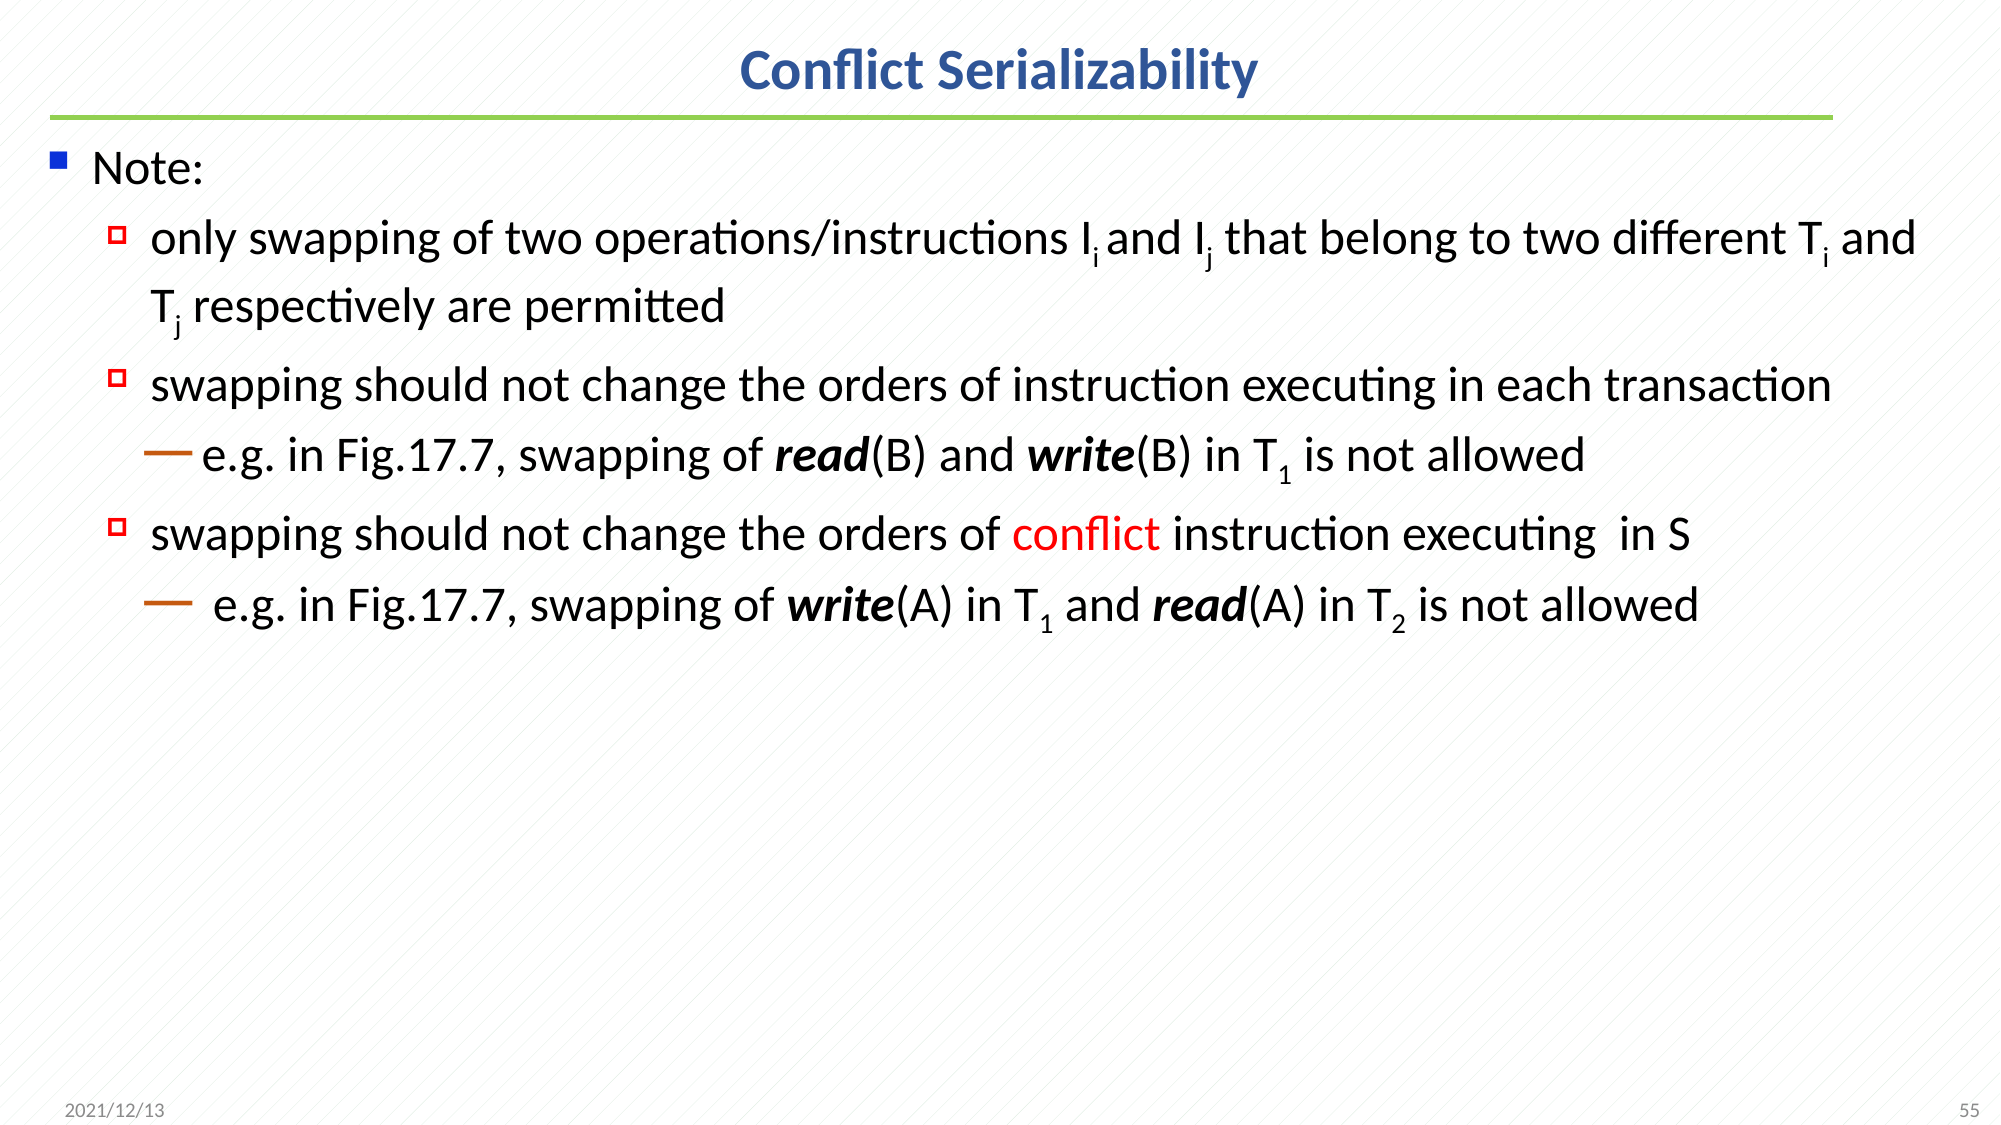

# Conflict Serializability
Note:
only swapping of two operations/instructions Ii and Ij that belong to two different Ti and Tj respectively are permitted
swapping should not change the orders of instruction executing in each transaction
e.g. in Fig.17.7, swapping of read(B) and write(B) in T1 is not allowed
swapping should not change the orders of conflict instruction executing  in S
 e.g. in Fig.17.7, swapping of write(A) in T1 and read(A) in T2 is not allowed

55
2021/12/13